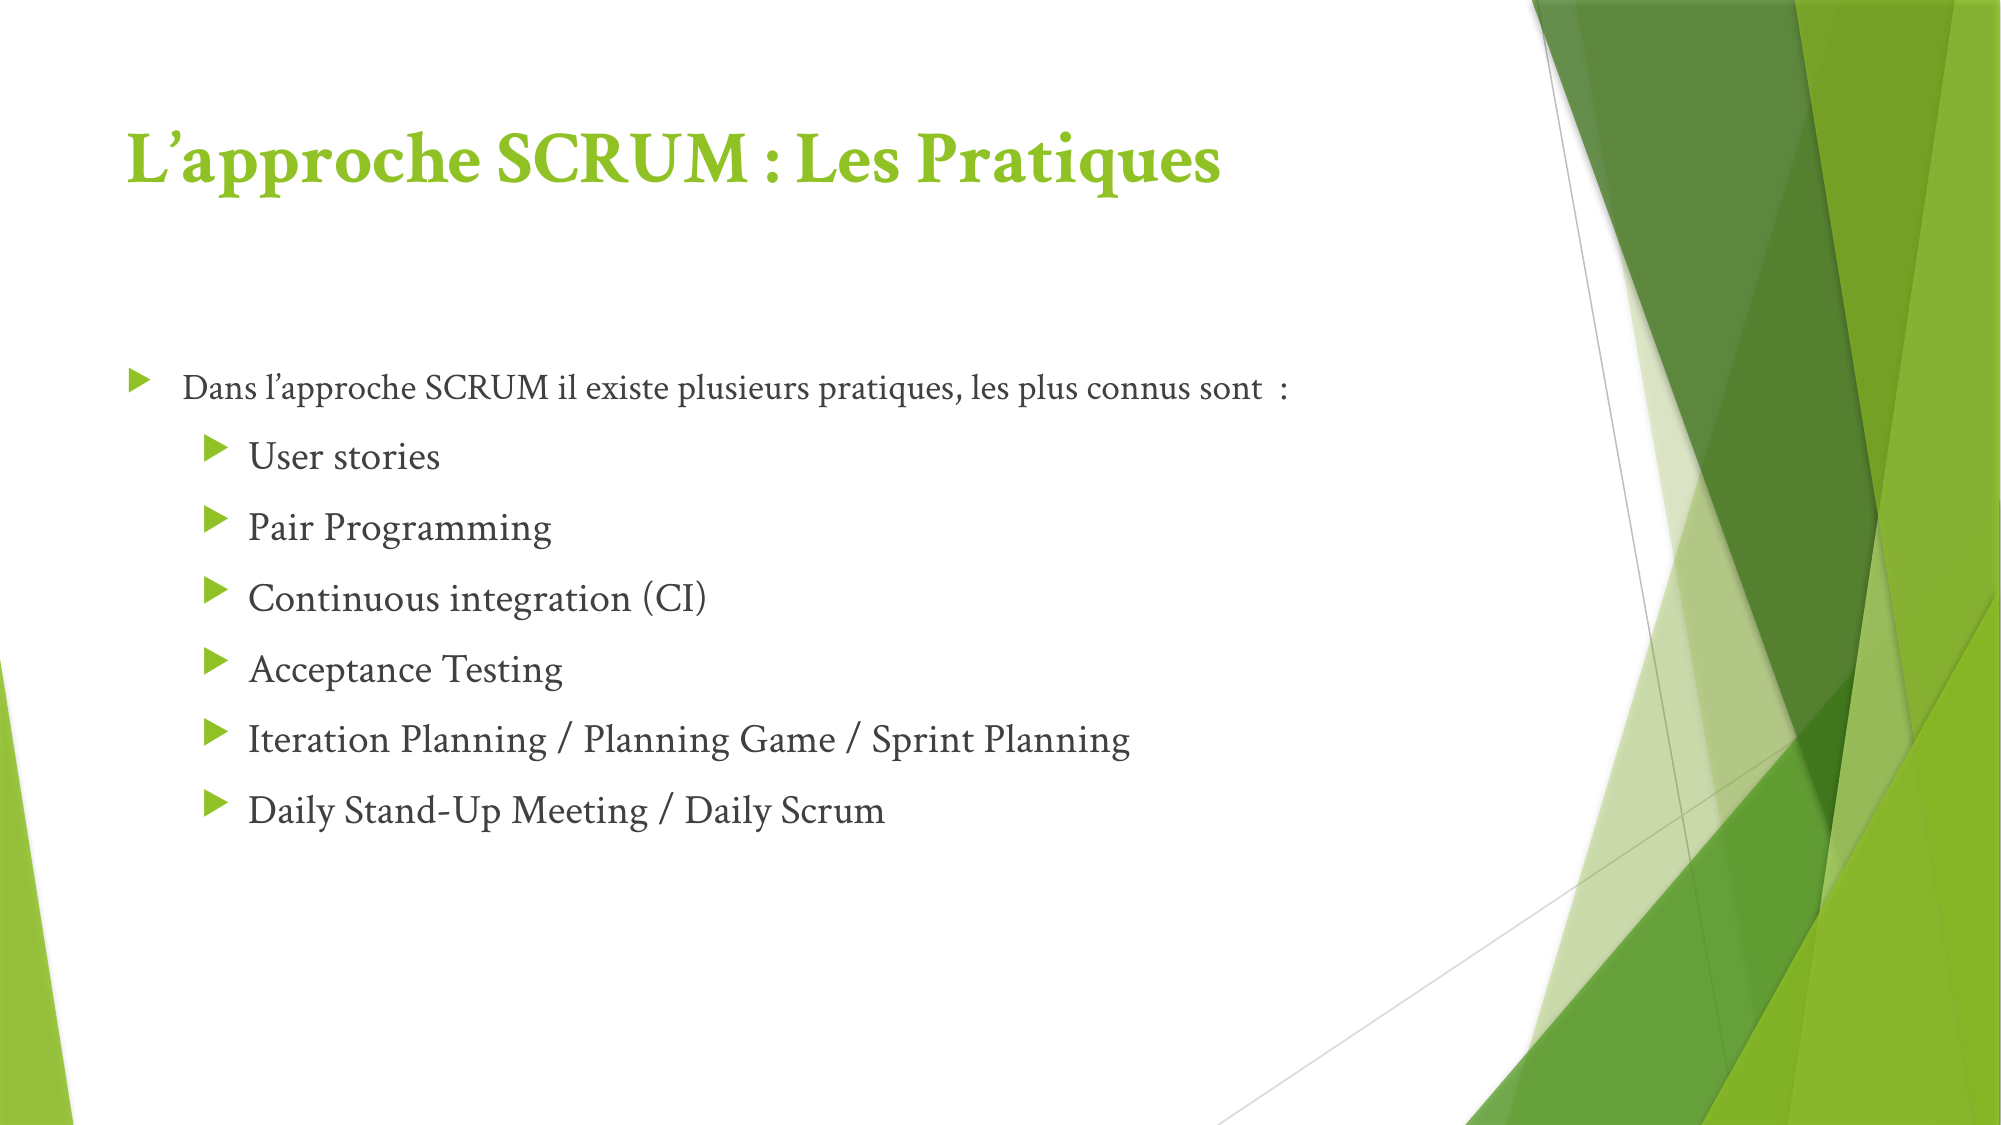

# L’approche SCRUM : Les Pratiques
Dans l’approche SCRUM il existe plusieurs pratiques, les plus connus sont  :
User stories
Pair Programming
Continuous integration (CI)
Acceptance Testing
Iteration Planning / Planning Game / Sprint Planning
Daily Stand-Up Meeting / Daily Scrum